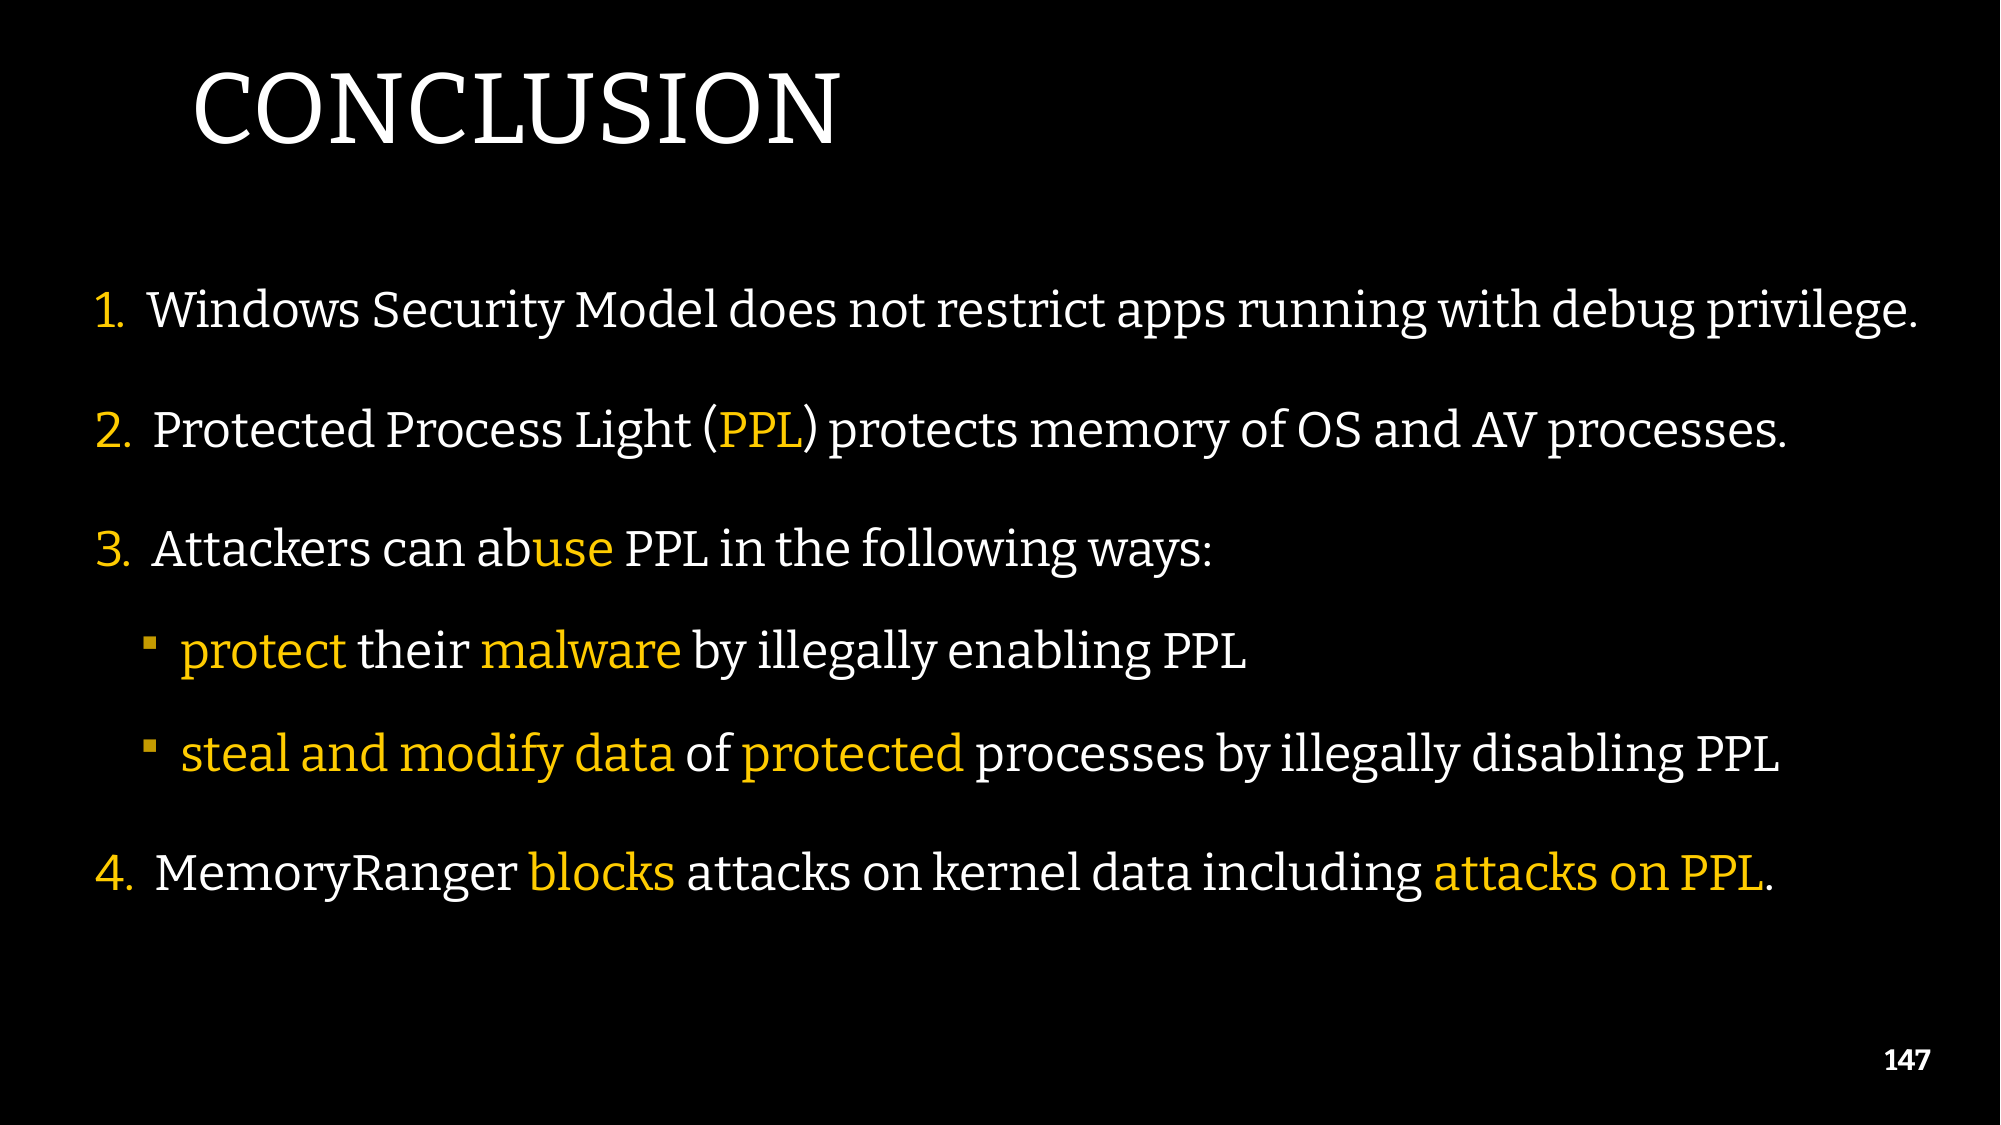

# Conclusion
1.  Windows Security Model does not restrict apps running with debug privilege.
2.  Protected Process Light (PPL) protects memory of OS and AV processes.
3.  Attackers can abuse PPL in the following ways:
 protect their malware by illegally enabling PPL
 steal and modify data of protected processes by illegally disabling PPL
4.  MemoryRanger blocks attacks on kernel data including attacks on PPL.
147